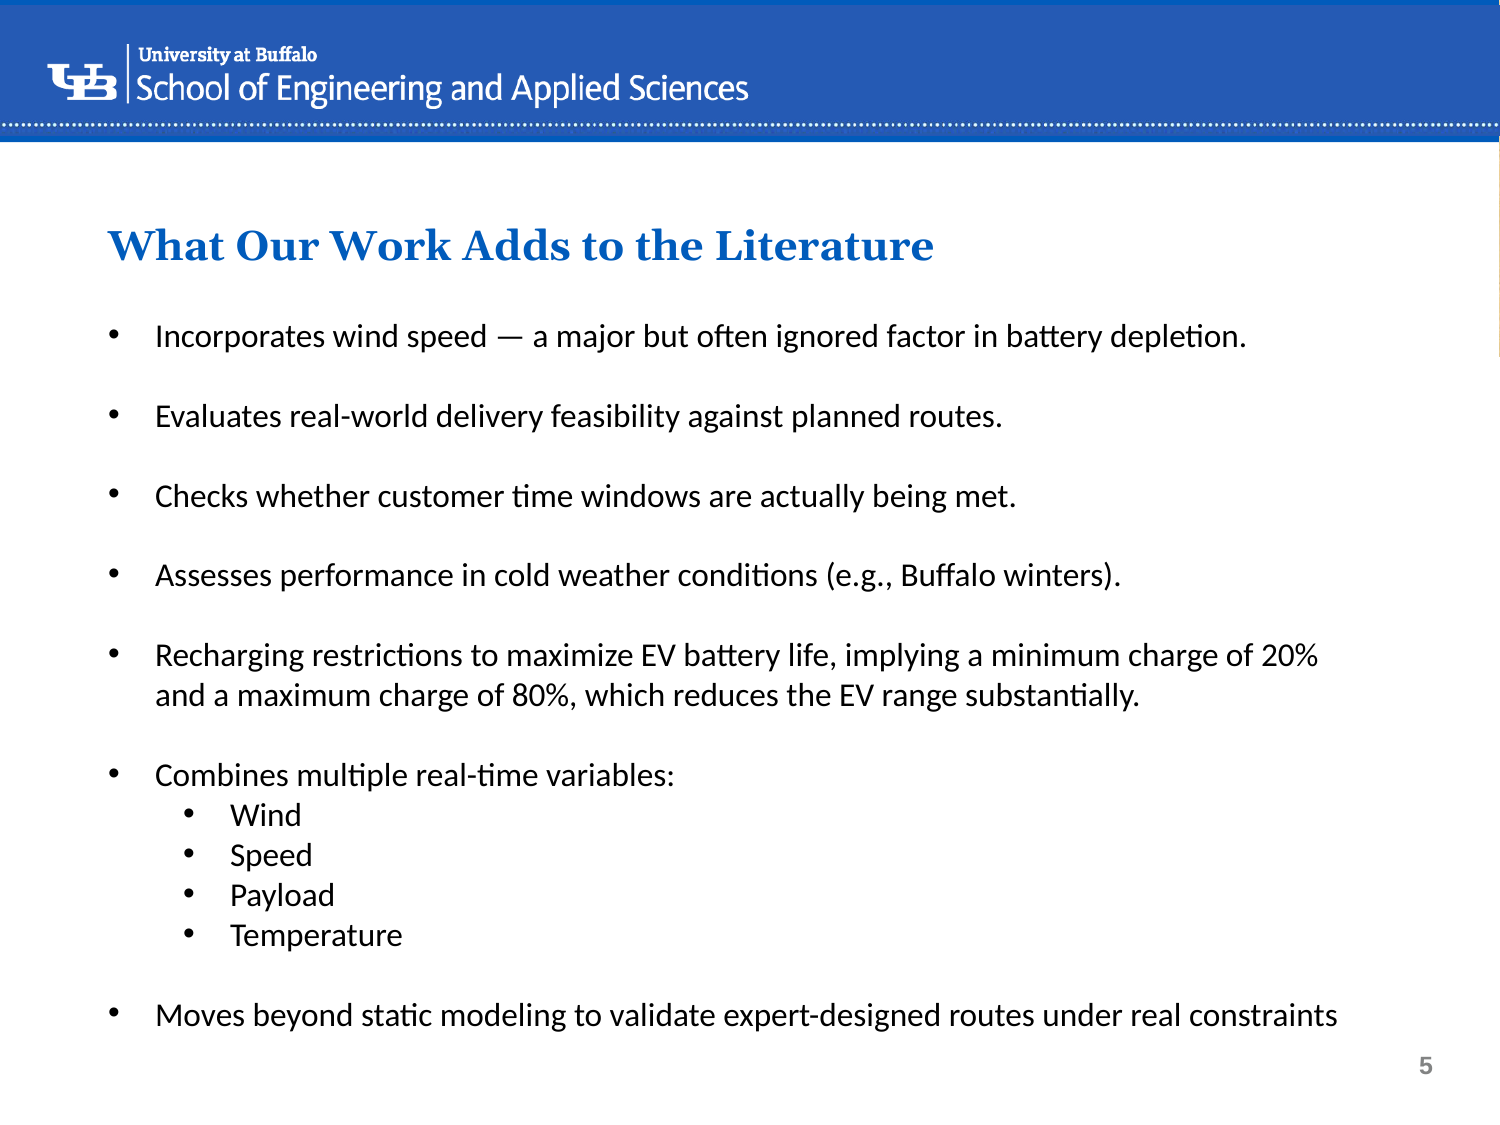

What Our Work Adds to the Literature
Incorporates wind speed — a major but often ignored factor in battery depletion.

Evaluates real-world delivery feasibility against planned routes.

Checks whether customer time windows are actually being met.

Assesses performance in cold weather conditions (e.g., Buffalo winters).

Recharging restrictions to maximize EV battery life, implying a minimum charge of 20% and a maximum charge of 80%, which reduces the EV range substantially.

Combines multiple real-time variables:
Wind
Speed
Payload
Temperature

Moves beyond static modeling to validate expert-designed routes under real constraints